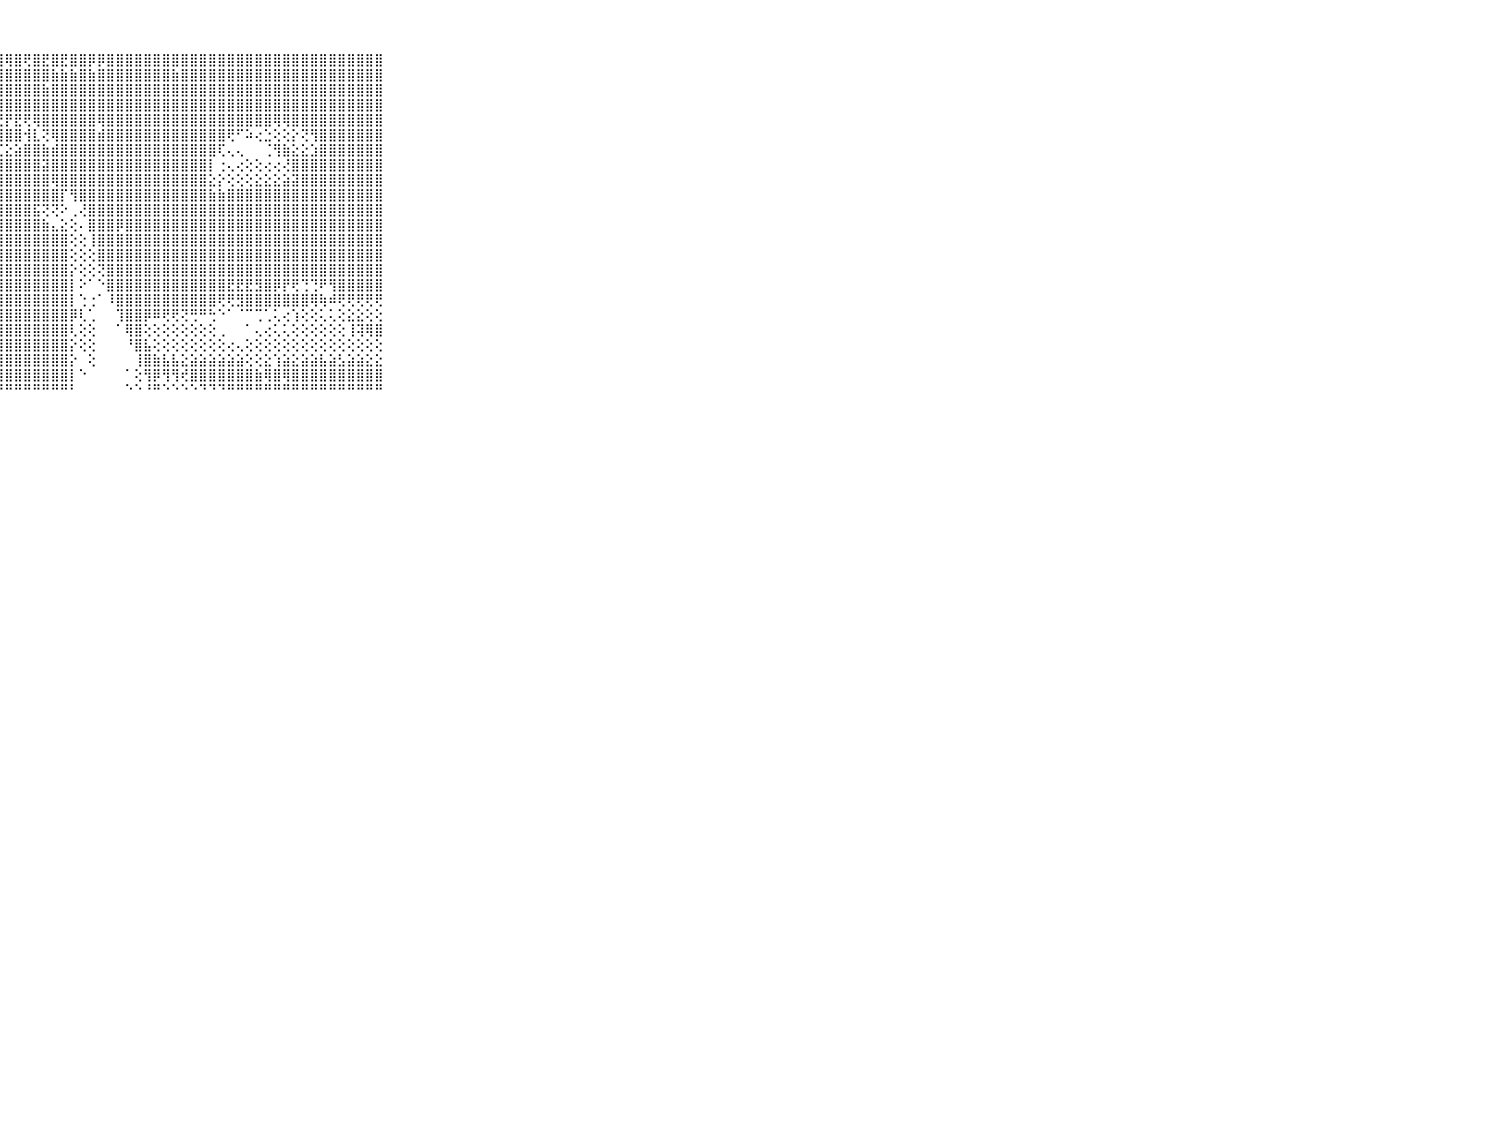

⠀⠀⠀⠀⠀⠀⠀⠀⠀⠀⠀⢱⡵⢜⣕⣧⣵⣼⣿⣾⣽⣿⣽⣿⣽⣝⣹⣿⢿⣿⢟⣿⣟⣿⣟⣿⣿⡿⡿⣿⣿⣿⣿⣿⣿⣿⣿⣿⣿⣿⣿⣿⣿⣿⣿⣿⣿⣿⣿⣿⣿⣿⣿⣿⣿⣿⣿⣿⣿⠀⠀⠀⠀⠀⠀⠀⠀⠀⠀⠀⠀
⠀⠀⠀⠀⠀⠀⠀⠀⠀⠀⠀⢱⣷⣵⣕⣞⣿⣿⣿⣿⣿⣿⢿⣿⣿⣿⣿⣿⣿⣿⣿⣿⣿⣷⣷⣷⣿⣷⣿⣿⣿⣿⣿⣿⣿⣿⣷⣿⣿⣿⣿⣿⣿⣿⣿⣿⣿⣿⣿⣿⣿⣿⣿⣿⣿⣿⣿⣿⣿⠀⠀⠀⠀⠀⠀⠀⠀⠀⠀⠀⠀
⠀⠀⠀⠀⠀⠀⠀⠀⠀⠀⠀⣝⣻⣽⣿⣿⣿⣿⣿⣿⣿⣿⣿⣿⣿⣿⣿⣿⣿⣿⣿⣿⣷⣿⣿⣿⣿⣿⣿⣿⣿⣿⣿⣿⣿⣿⣿⣿⣿⣿⣿⣿⣿⣿⣿⣿⣿⣿⣿⣿⣿⣿⣿⣿⣿⣿⣿⣿⣿⠀⠀⠀⠀⠀⠀⠀⠀⠀⠀⠀⠀
⠀⠀⠀⠀⠀⠀⠀⠀⠀⠀⠀⣷⣿⣿⣿⣿⣿⣿⣿⣿⣿⣿⣿⣿⣿⣿⣿⣿⣿⣿⣿⣿⣿⣿⣿⣿⣿⣿⣿⣿⣿⣿⣿⣿⣿⣿⣿⣿⣿⣿⣿⣿⣿⣿⣿⣿⣿⣿⣿⣿⣿⣿⣿⣿⣿⣿⣿⣿⣿⠀⠀⠀⠀⠀⠀⠀⠀⠀⠀⠀⠀
⠀⠀⠀⠀⠀⠀⠀⠀⠀⠀⠀⣿⣽⣿⣿⣿⣿⣿⣿⣿⣿⣿⣿⡟⢎⣝⢝⣝⡟⣟⢟⢿⣿⣿⣿⣿⣿⣿⢿⣿⣿⣿⣿⣿⣿⣿⣿⣿⣿⣿⣿⣿⣿⣿⣿⣿⣿⢿⢿⣿⣿⣿⣿⣿⣿⣿⣿⣿⣿⠀⠀⠀⠀⠀⠀⠀⠀⠀⠀⠀⠀
⠀⠀⠀⠀⠀⠀⠀⠀⠀⠀⠀⣿⣿⣿⣿⣿⣾⣾⣿⣿⣿⢟⣝⣝⣝⣝⣽⣿⣿⣿⢺⣇⢝⢿⣿⣿⣿⣿⣾⣿⣿⣿⣿⣿⣿⣿⣿⣿⣿⣿⣿⣿⢟⠋⠵⢔⣑⢕⢕⡕⢝⢻⣿⣿⣿⣿⣿⣿⣿⠀⠀⠀⠀⠀⠀⠀⠀⠀⠀⠀⠀
⠀⠀⠀⠀⠀⠀⠀⠀⠀⠀⠀⣿⣿⣿⣿⣿⣿⣿⣿⡟⣕⡕⢼⢸⢕⢹⣿⢏⣕⣵⣿⣿⣷⣾⣿⣿⣿⣿⣿⣿⣿⣿⣿⣿⣿⣿⣿⣿⣿⣿⣿⢏⢄⢄⠀⠀⢈⢻⣷⣕⣕⣱⣿⣿⣿⣿⣿⣿⣿⠀⠀⠀⠀⠀⠀⠀⠀⠀⠀⠀⠀
⠀⠀⠀⠀⠀⠀⠀⠀⠀⠀⠀⣿⣿⣿⣿⣿⣿⣿⣿⣿⣷⣷⣷⣵⣵⣾⣿⣿⣿⣿⣿⣿⣽⣿⣿⣿⣿⣿⣿⣿⣿⣿⣿⣿⣿⣿⣿⣿⣿⣿⡇⢐⢄⢔⢕⢕⢔⢔⢜⣿⣿⣿⣿⣿⣿⣿⣿⣿⣿⠀⠀⠀⠀⠀⠀⠀⠀⠀⠀⠀⠀
⠀⠀⠀⠀⠀⠀⠀⠀⠀⠀⠀⣿⣿⣿⣿⣿⣿⣿⣿⣿⣿⣿⣿⣿⣿⣿⣿⣿⣿⣿⣿⣿⣿⢿⣿⣿⣿⣿⣿⣿⣿⣿⣿⣿⣿⣿⣿⣿⣿⣿⣕⡕⢕⢕⢕⣕⣕⣕⣵⣽⣿⣿⣿⣿⣿⣿⣿⣿⣿⠀⠀⠀⠀⠀⠀⠀⠀⠀⠀⠀⠀
⠀⠀⠀⠀⠀⠀⠀⠀⠀⠀⠀⣿⣿⣿⣿⣿⣿⣿⣿⣿⣿⣿⣿⣿⣿⣿⣿⣿⣿⣿⣿⣿⣿⣿⡏⢻⣿⣿⣿⣿⣿⣿⣿⣿⣿⣿⣿⣿⣿⣿⣷⣷⣿⣿⣿⣿⣿⣿⣿⣿⣿⣿⣿⣿⣿⣿⣿⣿⣿⠀⠀⠀⠀⠀⠀⠀⠀⠀⠀⠀⠀
⠀⠀⠀⠀⠀⠀⠀⠀⠀⠀⠀⣿⣿⣿⣿⣿⣿⣿⣿⣿⣿⣿⣿⣿⣿⣿⣿⣿⣿⣿⣿⣯⢝⢝⠕⢀⢜⣿⣿⣿⣿⣿⣿⣿⣿⣿⣿⣿⣿⣿⣿⣿⣿⣿⣿⣿⣿⣿⣿⣿⣿⣿⣿⣿⣿⣿⣿⣿⣿⠀⠀⠀⠀⠀⠀⠀⠀⠀⠀⠀⠀
⠀⠀⠀⠀⠀⠀⠀⠀⠀⠀⠀⣿⣿⣿⣿⣿⣿⣿⣿⣿⣿⣿⣿⣿⣿⣿⣿⣿⣿⣿⣿⣿⣷⣄⣕⢕⠄⣿⣿⣿⡿⣿⣿⣿⣿⣿⣿⣿⣿⣿⣿⣿⣿⣿⣿⣿⣿⣿⣿⣿⣿⣿⣿⣿⣿⣿⣿⣿⣿⠀⠀⠀⠀⠀⠀⠀⠀⠀⠀⠀⠀
⠀⠀⠀⠀⠀⠀⠀⠀⠀⠀⠀⣿⣿⣿⣿⣿⣿⣿⣿⣿⣿⣿⣿⣿⣿⣿⣿⣿⣿⣿⣿⣿⣿⣿⣿⢕⢕⢸⣿⣿⣿⣿⣿⣿⣿⣿⣿⣿⣿⣿⣿⣿⣿⣿⣿⣿⣿⣿⣿⣿⣿⣿⣿⣿⣿⣿⣿⣿⣿⠀⠀⠀⠀⠀⠀⠀⠀⠀⠀⠀⠀
⠀⠀⠀⠀⠀⠀⠀⠀⠀⠀⠀⣿⣿⣿⣿⣿⣿⣿⣿⣿⣿⣿⣿⣿⣿⣿⣿⣿⣿⣿⣿⣿⣿⣿⣿⢕⢕⢕⣿⣿⣿⣿⣿⣿⣿⣿⣿⣿⣿⣿⣿⣿⣿⣿⣿⣿⣿⣿⣿⣿⣿⣿⣿⣿⣿⣿⣿⣿⣿⠀⠀⠀⠀⠀⠀⠀⠀⠀⠀⠀⠀
⠀⠀⠀⠀⠀⠀⠀⠀⠀⠀⠀⣿⣿⣿⣿⣿⣿⣿⣿⣿⣿⣿⣿⣿⣿⣿⣿⣿⣿⣿⣿⣿⣿⣿⣿⡕⢕⢕⢝⣿⣿⣿⣿⣿⣿⣿⣿⣿⣿⣿⣿⣿⣿⣿⣿⣿⣿⣿⣿⣿⣿⣿⣿⣿⣿⣿⣿⣿⣿⠀⠀⠀⠀⠀⠀⠀⠀⠀⠀⠀⠀
⠀⠀⠀⠀⠀⠀⠀⠀⠀⠀⠀⣿⣿⣿⣿⣿⣿⣿⣿⣿⣿⣿⣿⣿⣿⣿⣿⣿⣿⣿⣿⣿⣿⣿⣿⡇⠕⠁⠑⣿⣿⣿⣿⣿⣿⣿⣿⣿⣿⣿⣿⣿⣟⣟⣟⣻⣿⡿⡟⢟⢙⢙⠟⢻⣿⣿⣿⣿⣿⠀⠀⠀⠀⠀⠀⠀⠀⠀⠀⠀⠀
⠀⠀⠀⠀⠀⠀⠀⠀⠀⠀⠀⣿⣿⣿⣿⣿⣿⣿⣿⢿⣿⣿⣿⣿⣿⣿⣿⣿⣿⣿⣿⣿⣿⣿⣿⡇⢑⢐⠁⠸⣿⣿⣿⣿⣿⣿⣿⣿⣿⣿⣿⢟⢟⣻⣿⣿⣿⣿⣿⣿⣿⢿⢷⠾⢟⢟⢟⢟⢟⠀⠀⠀⠀⠀⠀⠀⠀⠀⠀⠀⠀
⠀⠀⠀⠀⠀⠀⠀⠀⠀⠀⠀⣿⣿⣿⣿⣿⣿⣿⣿⣿⣿⣿⣿⣿⣿⣿⣿⣿⣿⣿⣿⣿⣿⣿⣿⡿⢇⢁⠀⠀⢹⣿⣿⡿⠿⢟⢟⢝⢛⠛⢓⠑⠁⠈⠉⢉⢁⢅⢔⢱⢕⢕⢅⢅⢕⣕⣕⢕⢕⠀⠀⠀⠀⠀⠀⠀⠀⠀⠀⠀⠀
⠀⠀⠀⠀⠀⠀⠀⠀⠀⠀⠀⣿⣿⣿⢿⣿⣿⣿⢿⢿⢿⠿⢿⢿⣿⣿⣿⣿⣿⣿⣿⣿⣿⣿⣿⢇⢕⢕⠀⠀⠁⢿⣿⢕⢕⢕⢕⢕⢕⢕⢕⢀⠀⠀⠁⢄⢔⢅⢅⢕⢕⢕⢕⢕⢕⢸⢽⢿⣿⠀⠀⠀⠀⠀⠀⠀⠀⠀⠀⠀⠀
⠀⠀⠀⠀⠀⠀⠀⠀⠀⠀⠀⢅⢅⢅⢕⢕⢔⢔⢕⢕⢱⣳⣷⣿⣿⣿⣿⣿⣿⣿⣿⣿⣿⣿⣿⡕⢕⢕⠀⠀⠀⠘⣿⣧⢕⢕⢕⢕⢕⢕⢕⢕⢔⢄⢕⢕⢕⢕⢕⢕⢕⢕⢕⢕⢕⢕⢕⢕⢕⠀⠀⠀⠀⠀⠀⠀⠀⠀⠀⠀⠀
⠀⠀⠀⠀⠀⠀⠀⠀⠀⠀⠀⠕⢕⢕⢕⢕⢕⢕⢕⢵⢝⢟⢟⢟⣝⣿⣿⣿⣿⣿⣿⣿⣿⣿⣿⡕⠀⢕⠀⠀⠀⠀⢸⣿⣷⣧⣧⣕⣵⣵⣵⣵⣵⣵⢕⢕⣕⢱⣵⣕⣵⣵⣧⣵⣣⣵⣵⣕⣕⠀⠀⠀⠀⠀⠀⠀⠀⠀⠀⠀⠀
⠀⠀⠀⠀⠀⠀⠀⠀⠀⠀⠀⠀⢑⠕⢕⢕⢕⢕⢕⢕⢕⢕⢕⢱⢺⣿⣿⣿⣿⣿⣿⣿⣿⣿⣿⡇⠑⠀⠀⠀⠀⠁⢕⢻⡿⢻⢻⢞⣿⣿⣿⣿⣿⣿⣿⣷⢿⣿⢿⣿⣿⣿⣿⣿⣿⣿⣿⣿⣿⠀⠀⠀⠀⠀⠀⠀⠀⠀⠀⠀⠀
⠀⠀⠀⠀⠀⠀⠀⠀⠀⠀⠀⠐⠑⠑⠑⠑⠑⠑⠑⠑⠑⠑⠑⠑⠑⠛⠛⠛⠛⠛⠛⠛⠛⠛⠛⠃⠀⠀⠀⠀⠀⠑⠑⠘⠛⠑⠑⠑⠑⠙⠙⠙⠛⠛⠛⠛⠛⠛⠛⠛⠛⠛⠛⠛⠛⠛⠛⠛⠛⠀⠀⠀⠀⠀⠀⠀⠀⠀⠀⠀⠀